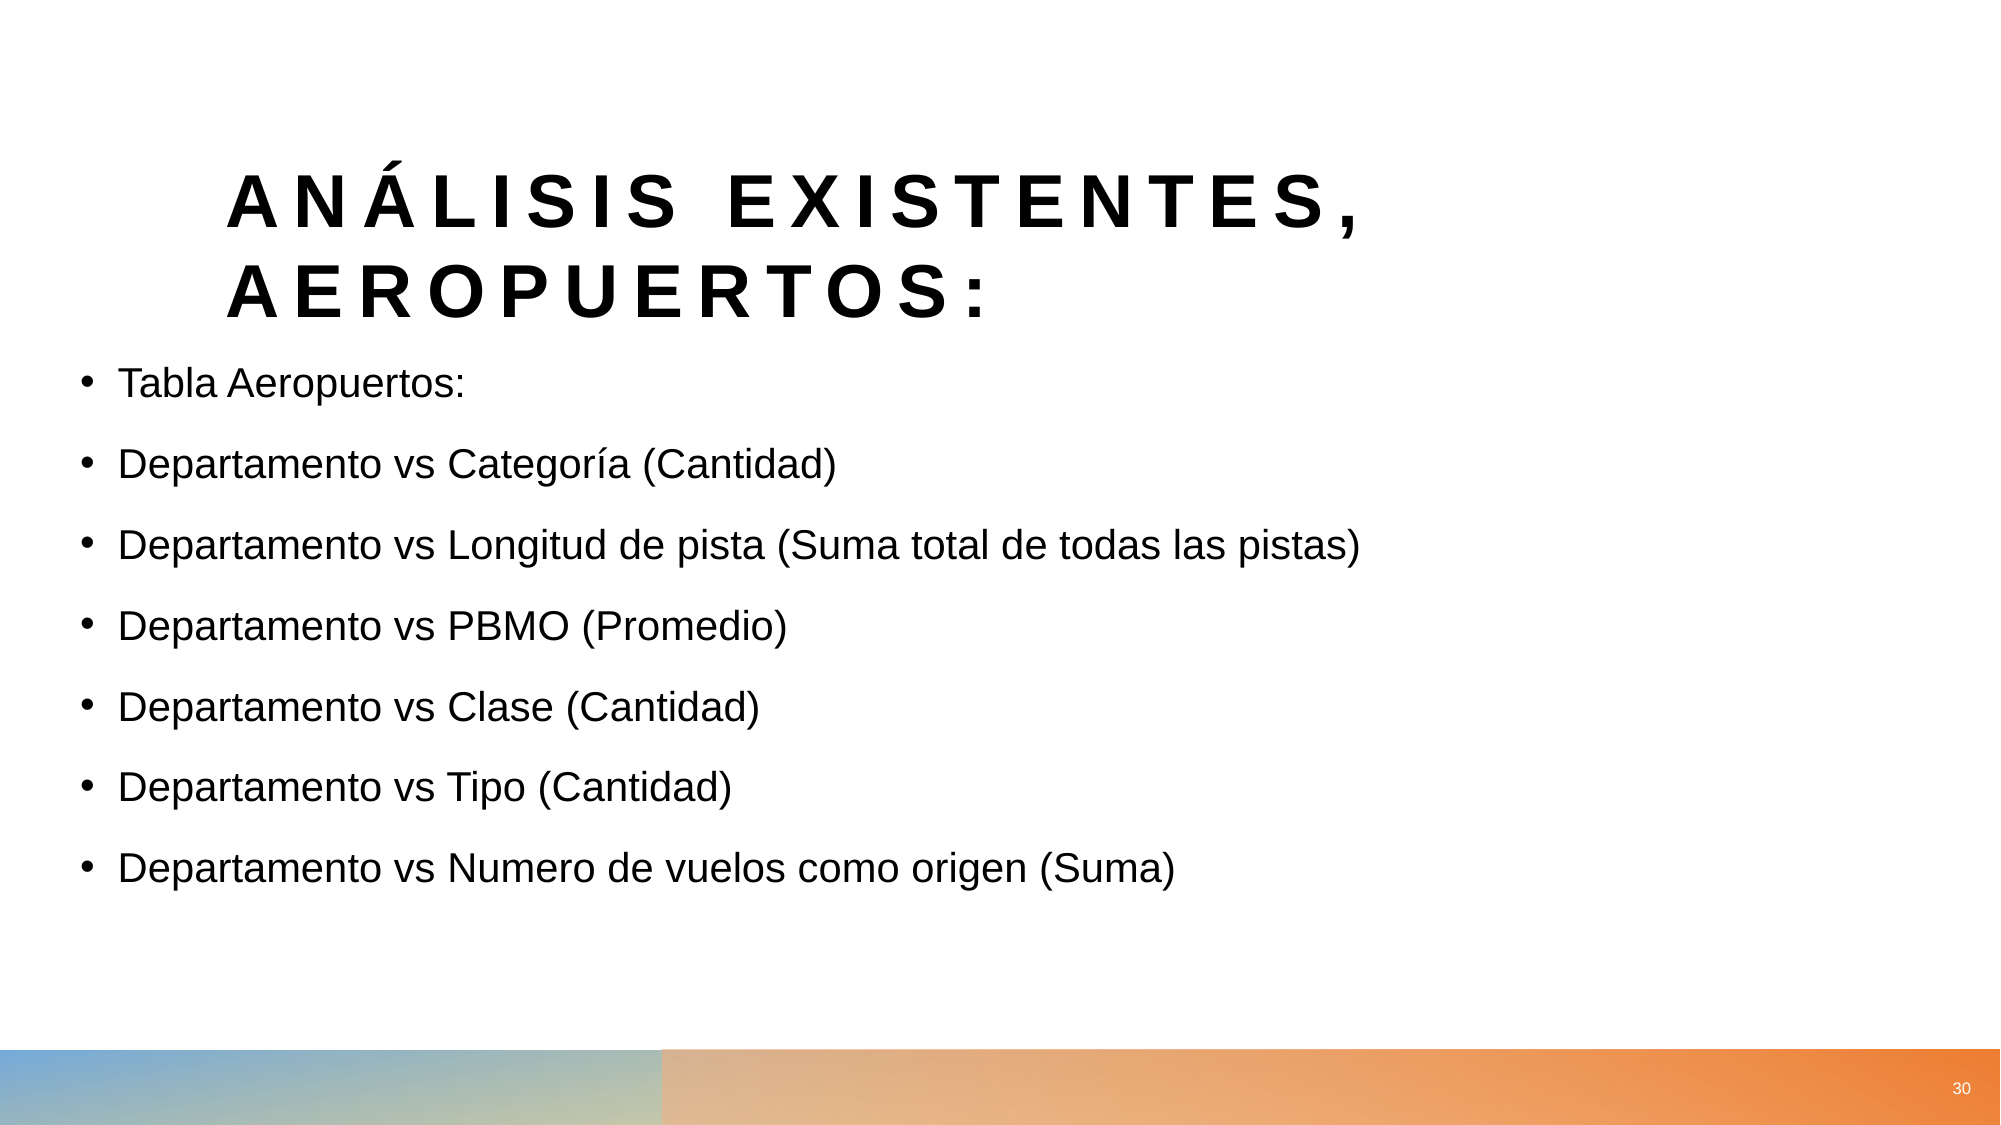

# Análisis existentes, aeropuertos:
Tabla Aeropuertos:
Departamento vs Categoría (Cantidad)
Departamento vs Longitud de pista (Suma total de todas las pistas)
Departamento vs PBMO (Promedio)
Departamento vs Clase (Cantidad)
Departamento vs Tipo (Cantidad)
Departamento vs Numero de vuelos como origen (Suma)

30